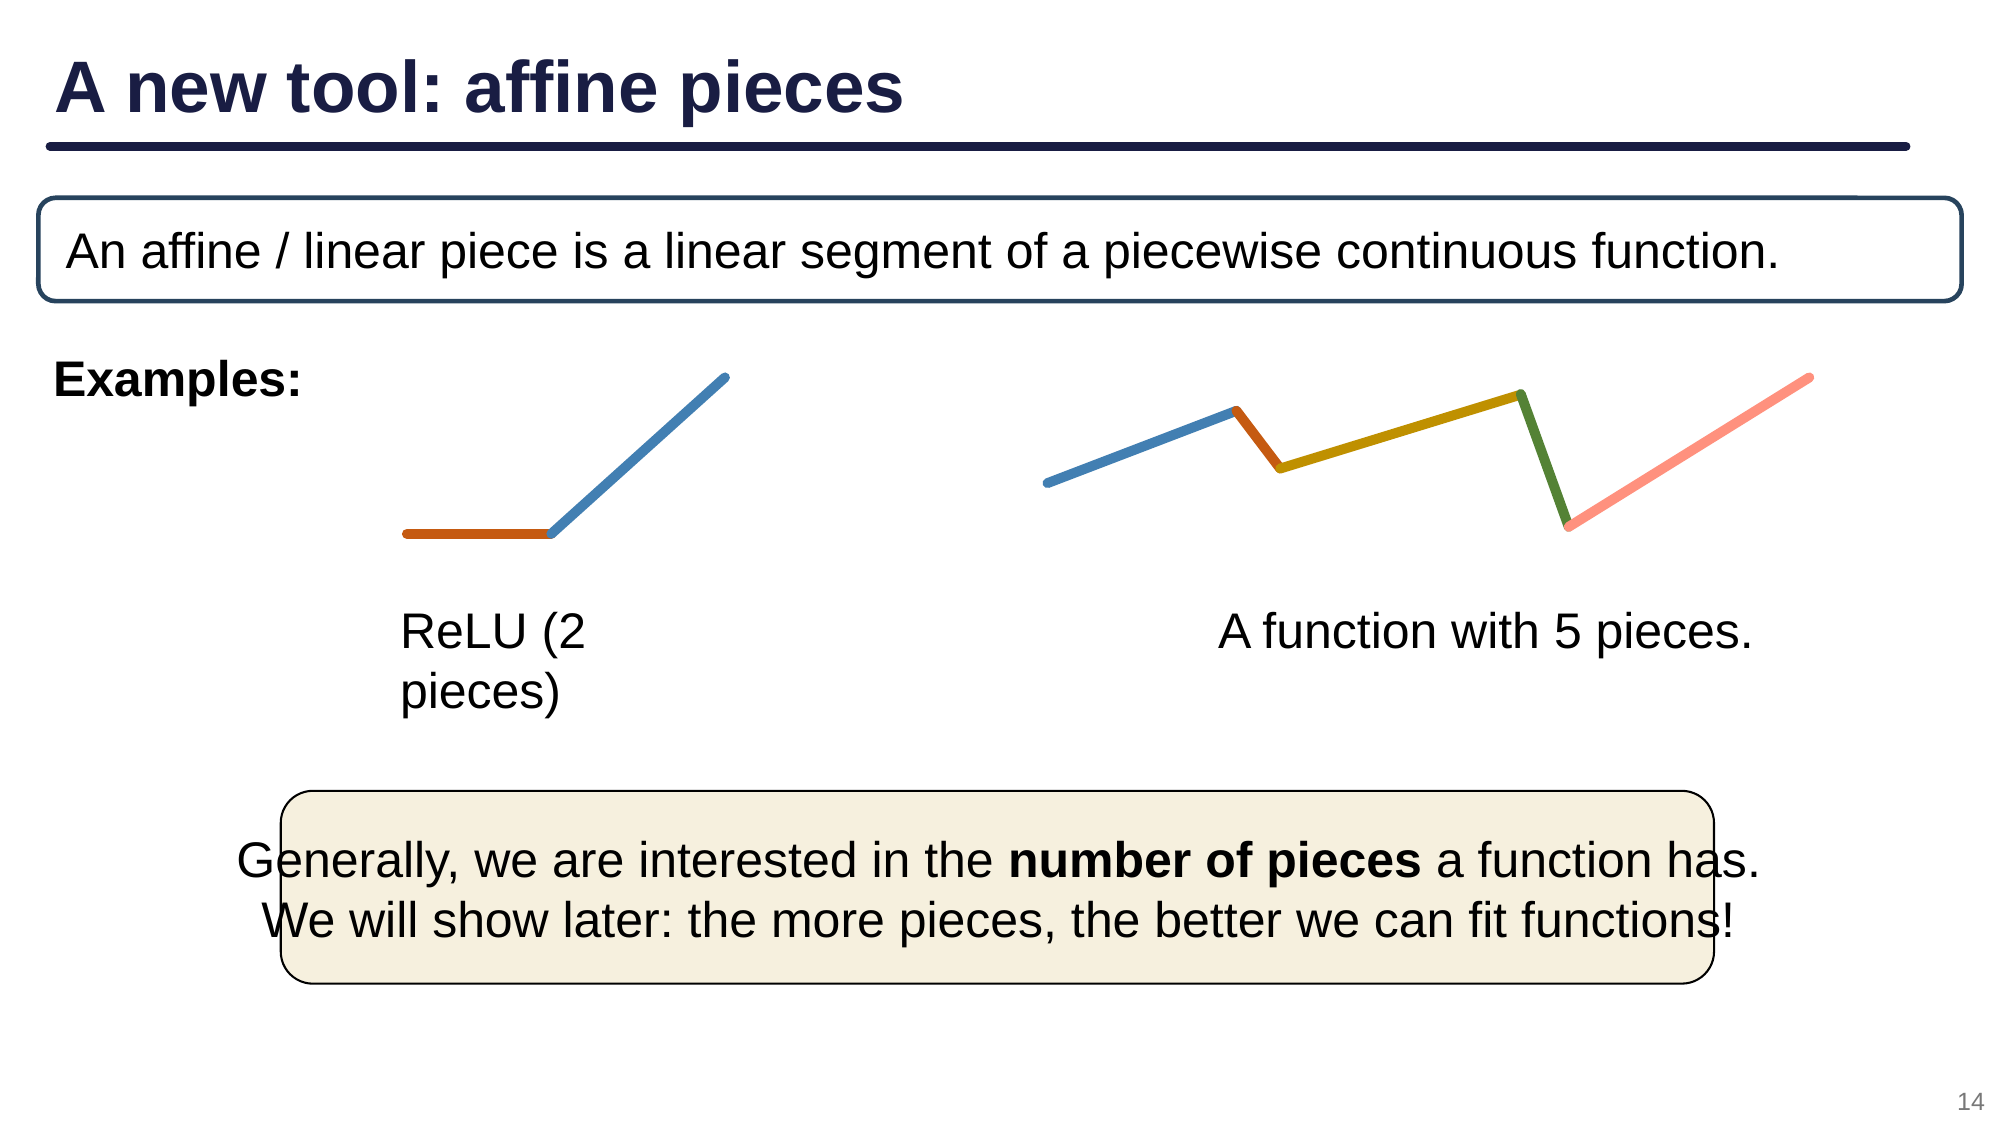

# A new tool: affine pieces

An affine / linear piece is a linear segment of a piecewise continuous function.
Examples:
A function with 5 pieces.
ReLU (2 pieces)

Generally, we are interested in the number of pieces a function has.
We will show later: the more pieces, the better we can fit functions!
14